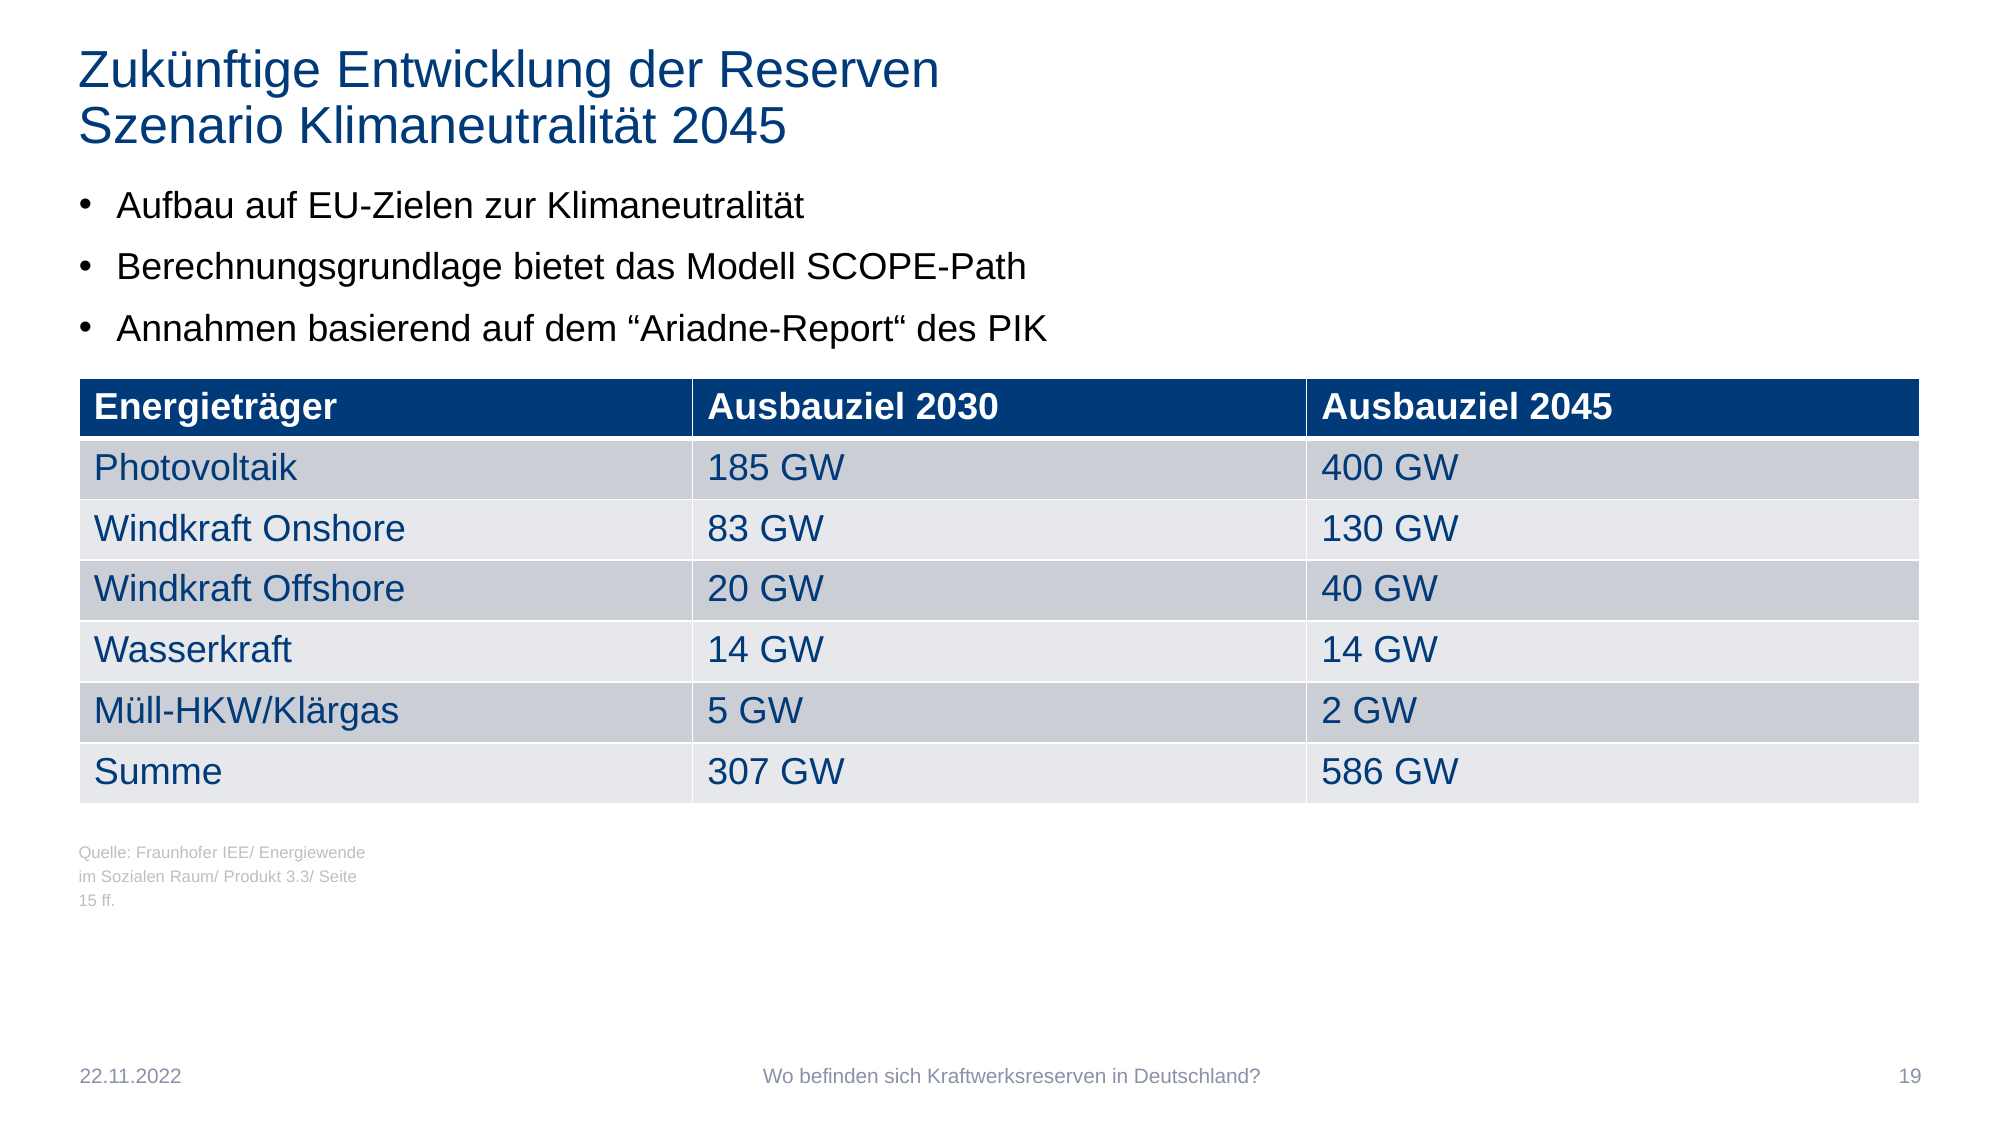

# Zukünftige Entwicklung der Reserven Szenario Klimaneutralität 2045
Aufbau auf EU-Zielen zur Klimaneutralität
Berechnungsgrundlage bietet das Modell SCOPE-Path
Annahmen basierend auf dem “Ariadne-Report“ des PIK

| Energieträger | Ausbauziel 2030 | Ausbauziel 2045 |
| --- | --- | --- |
| Photovoltaik | 185 GW | 400 GW |
| Windkraft Onshore | 83 GW | 130 GW |
| Windkraft Offshore | 20 GW | 40 GW |
| Wasserkraft | 14 GW | 14 GW |
| Müll-HKW/Klärgas | 5 GW | 2 GW |
| Summe | 307 GW | 586 GW |
Quelle: Fraunhofer IEE/ Energiewende im Sozialen Raum/ Produkt 3.3/ Seite 15 ff.
22.11.2022
Wo befinden sich Kraftwerksreserven in Deutschland?
19